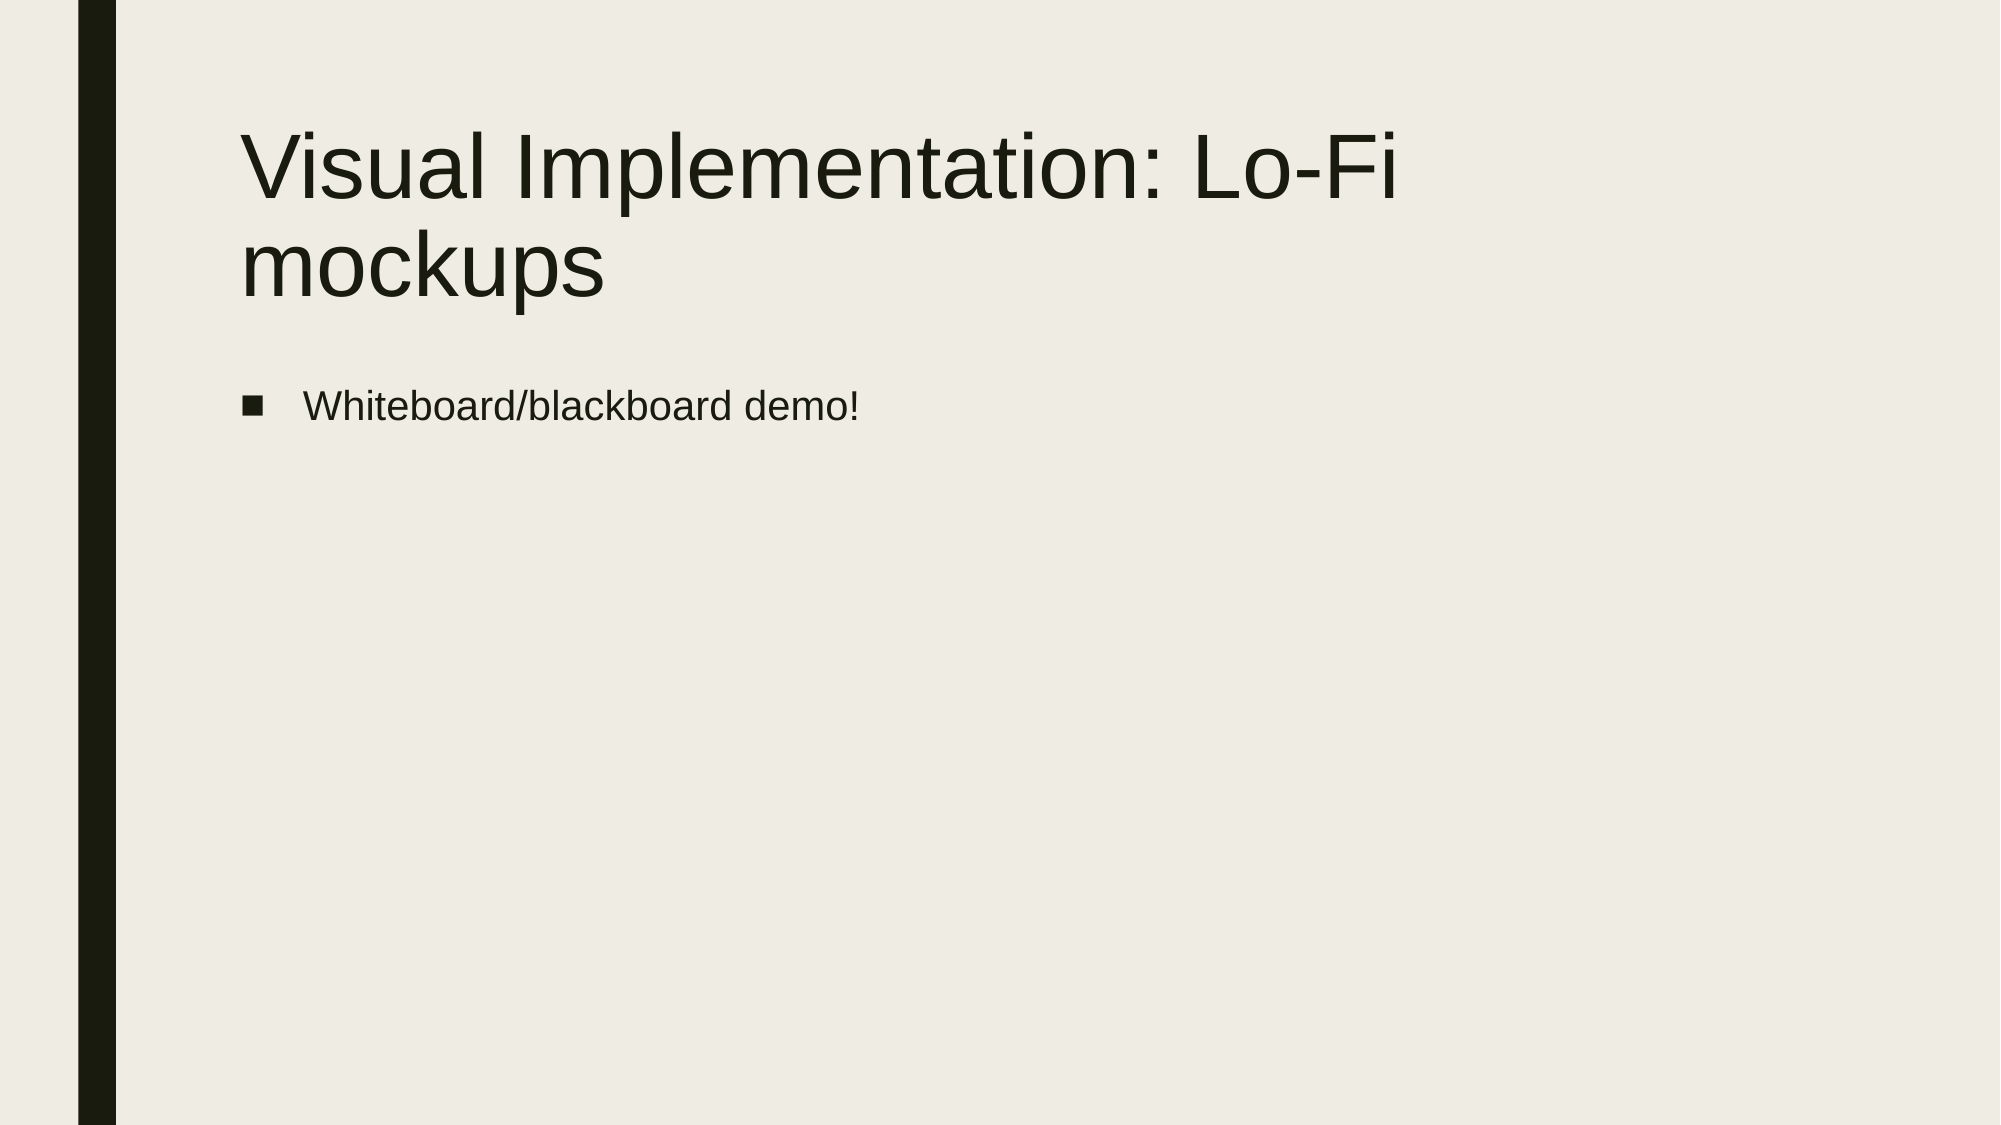

# Visual Implementation: Lo-Fi mockups
Whiteboard/blackboard demo!